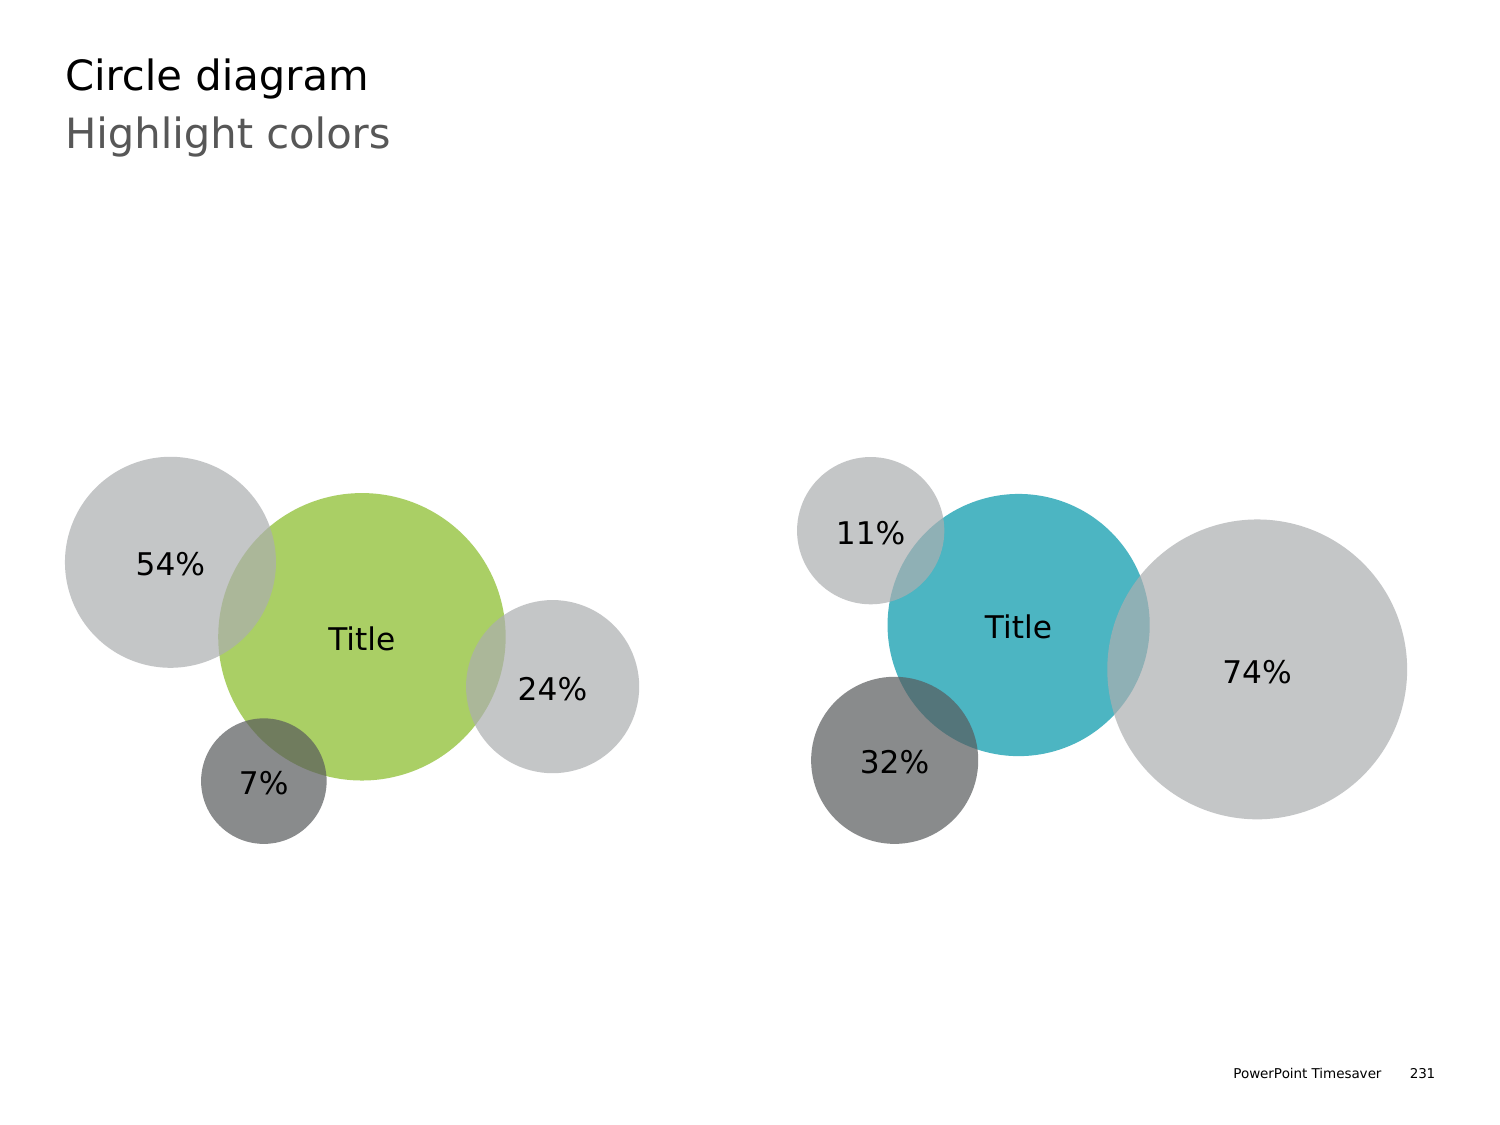

# Circle diagram
Highlight colors
54%
Title
24%
7%
11%
Title
74%
32%